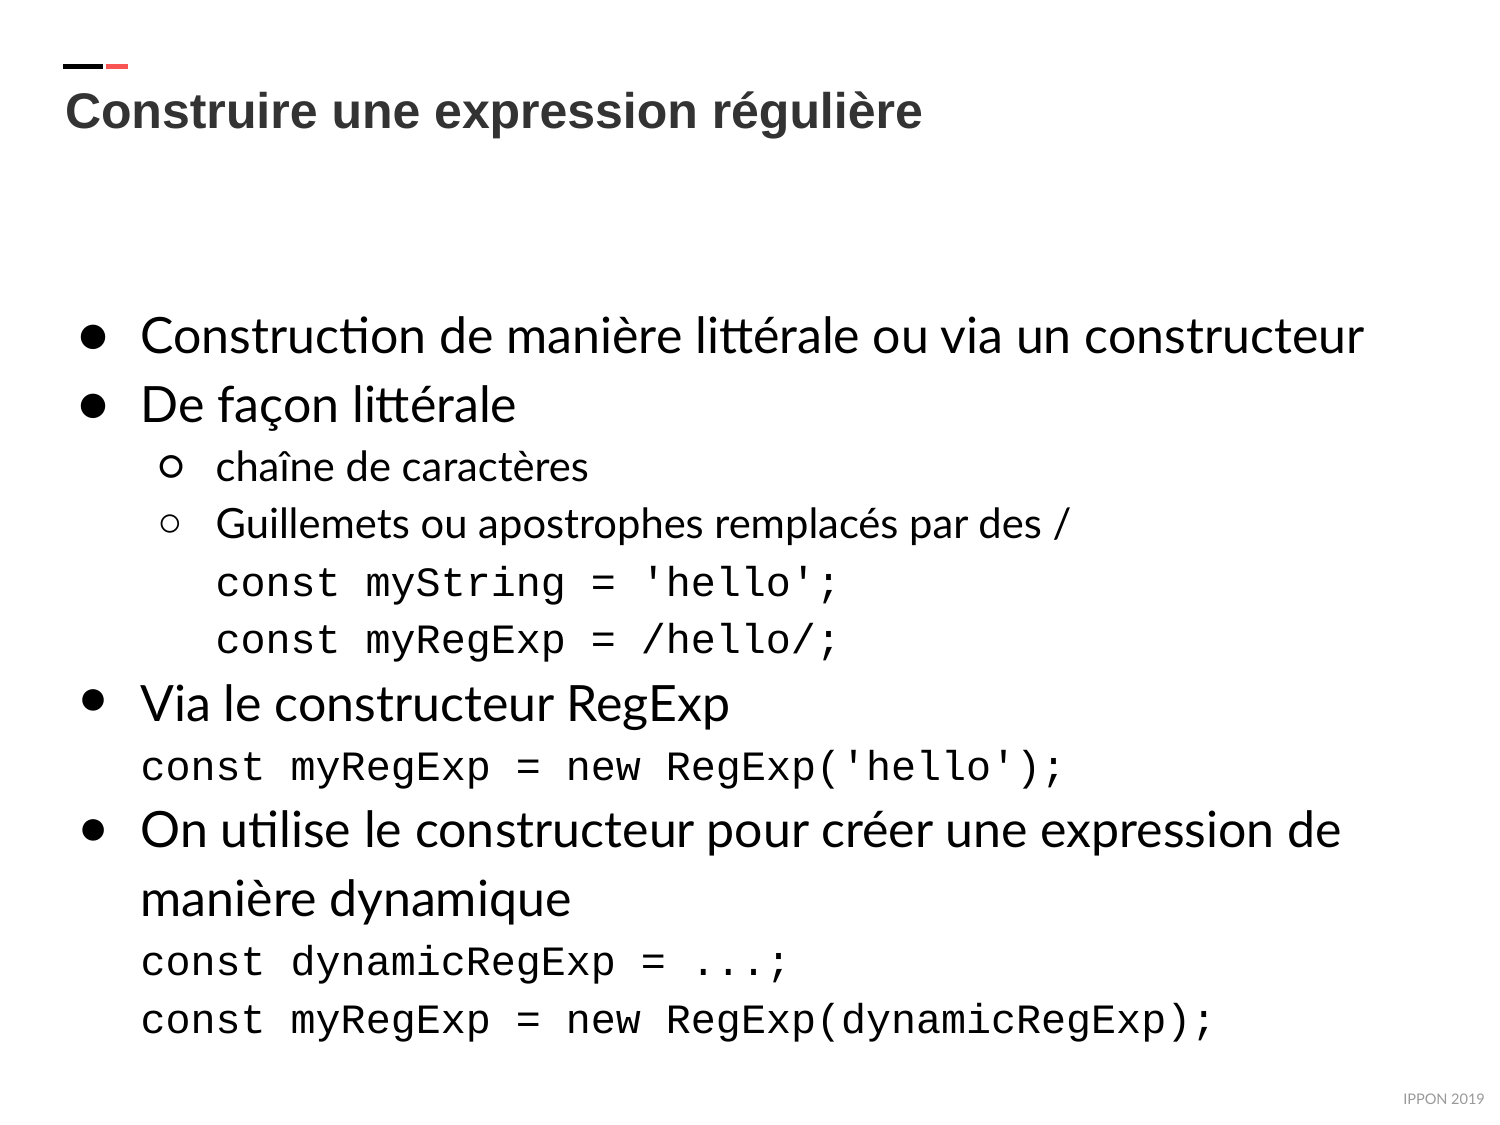

Construire une expression régulière
Construction de manière littérale ou via un constructeur
De façon littérale
chaîne de caractères
Guillemets ou apostrophes remplacés par des /
const myString = 'hello';
const myRegExp = /hello/;
Via le constructeur RegExp
const myRegExp = new RegExp('hello');
On utilise le constructeur pour créer une expression de manière dynamique
const dynamicRegExp = ...;
const myRegExp = new RegExp(dynamicRegExp);